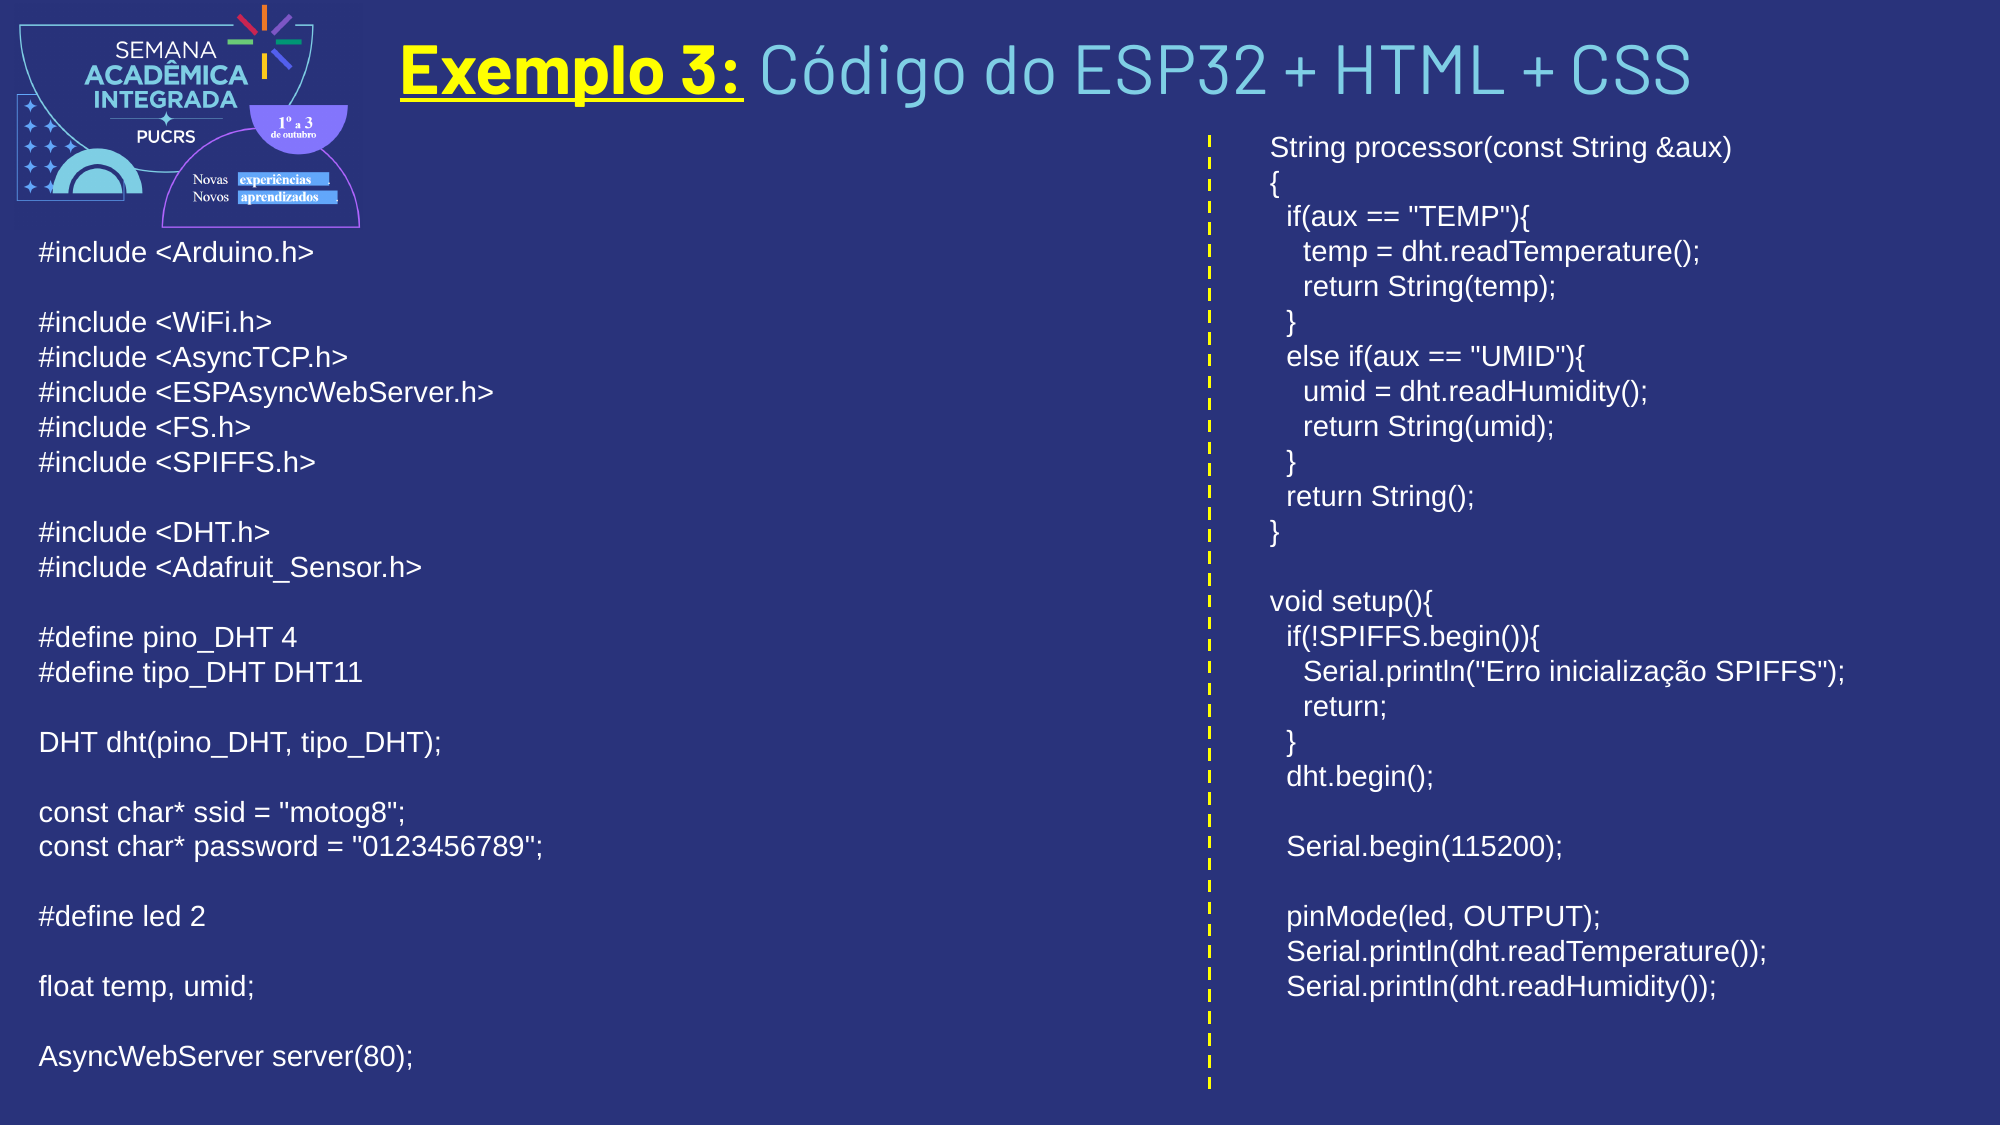

# Exemplo 3: Código do ESP32 + HTML + CSS
String processor(const String &aux)
{
  if(aux == "TEMP"){
    temp = dht.readTemperature();
    return String(temp);
  }
  else if(aux == "UMID"){
    umid = dht.readHumidity();
    return String(umid);
  }
  return String();
}
void setup(){
  if(!SPIFFS.begin()){
    Serial.println("Erro inicialização SPIFFS");
    return;
  }
  dht.begin();
  Serial.begin(115200);

  pinMode(led, OUTPUT);
  Serial.println(dht.readTemperature());
  Serial.println(dht.readHumidity());

#include <Arduino.h>
#include <WiFi.h>
#include <AsyncTCP.h>
#include <ESPAsyncWebServer.h>
#include <FS.h>
#include <SPIFFS.h>
#include <DHT.h>
#include <Adafruit_Sensor.h>
#define pino_DHT 4
#define tipo_DHT DHT11
DHT dht(pino_DHT, tipo_DHT);
const char* ssid = "motog8";
const char* password = "0123456789";
#define led 2
float temp, umid;
AsyncWebServer server(80);